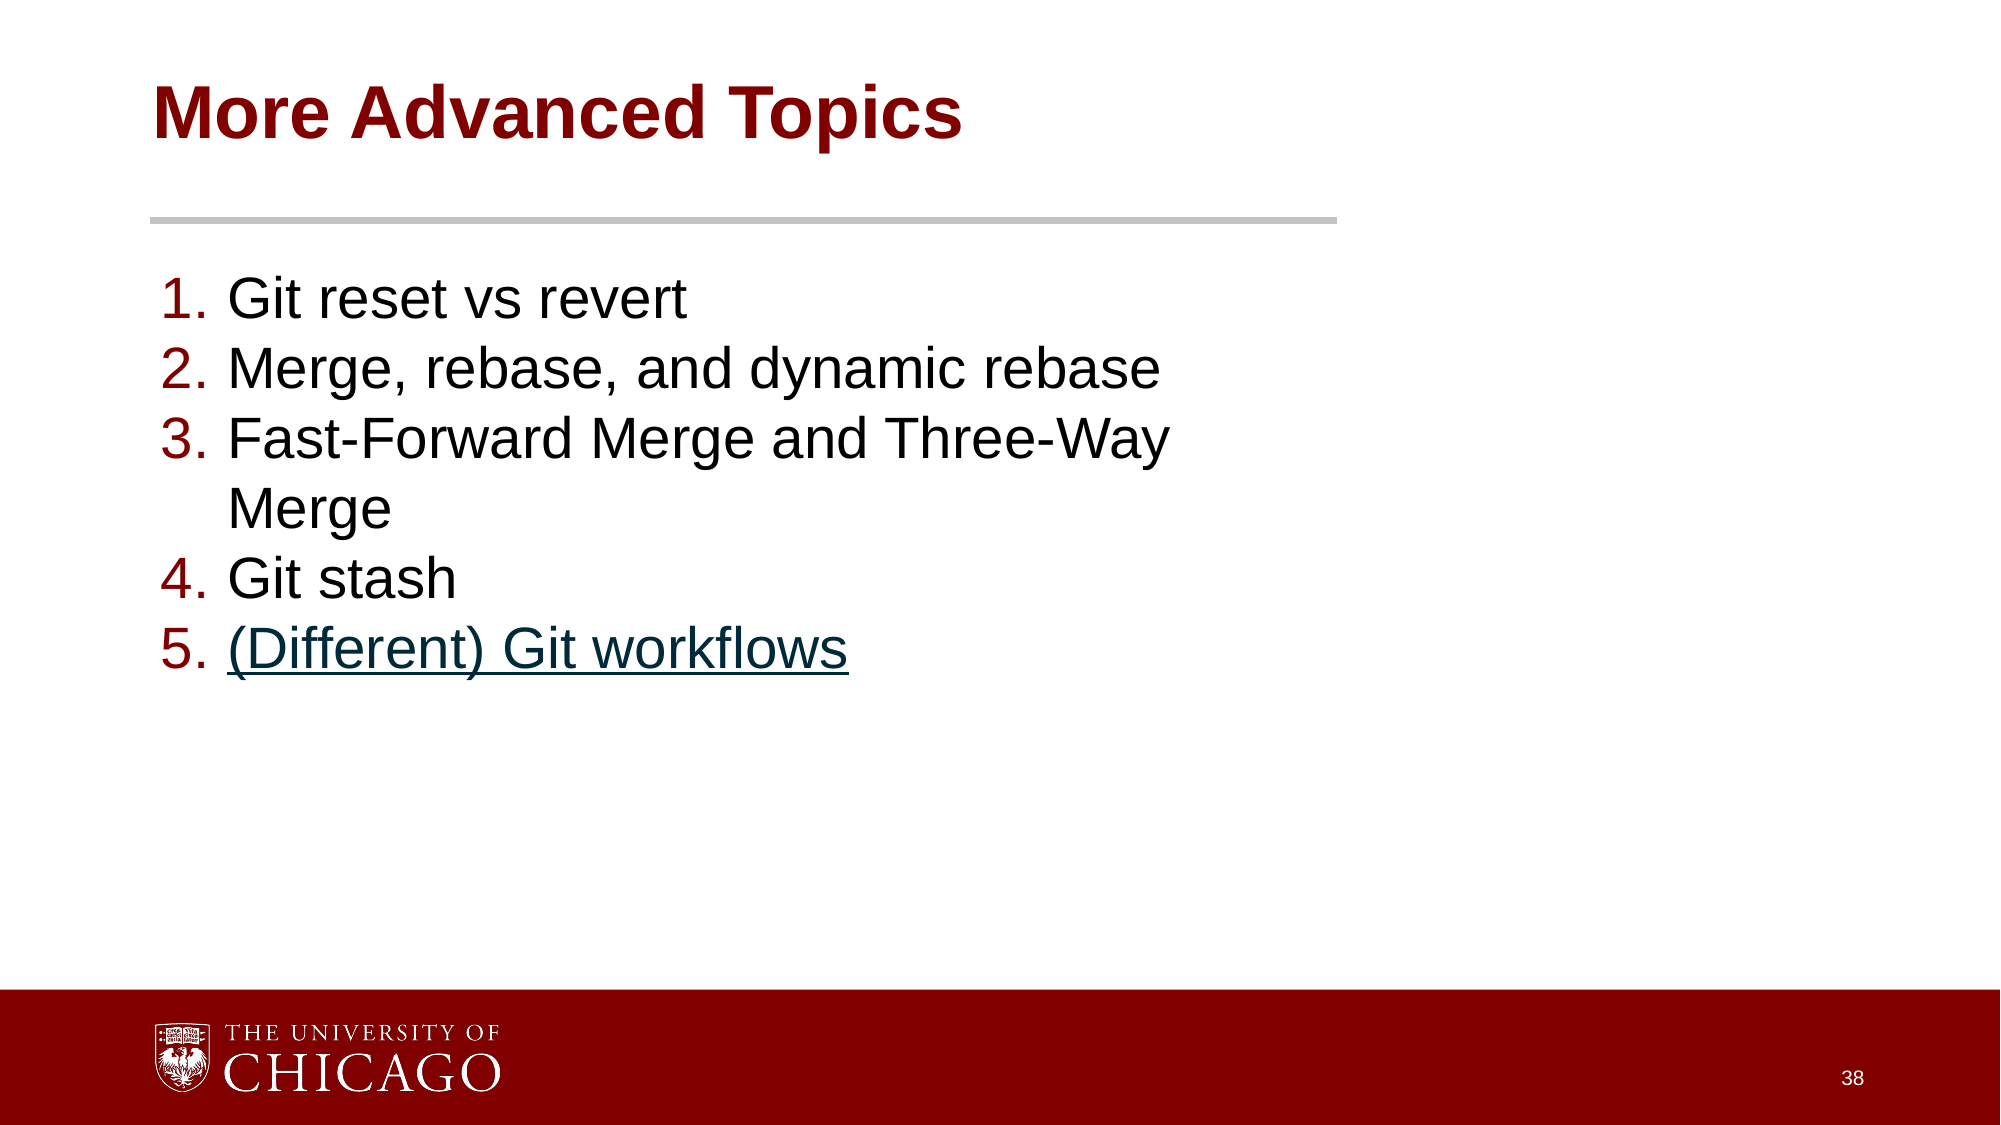

# More Advanced Topics

Git reset vs revert
Merge, rebase, and dynamic rebase
Fast-Forward Merge and Three-Way Merge
Git stash
(Different) Git workflows

38